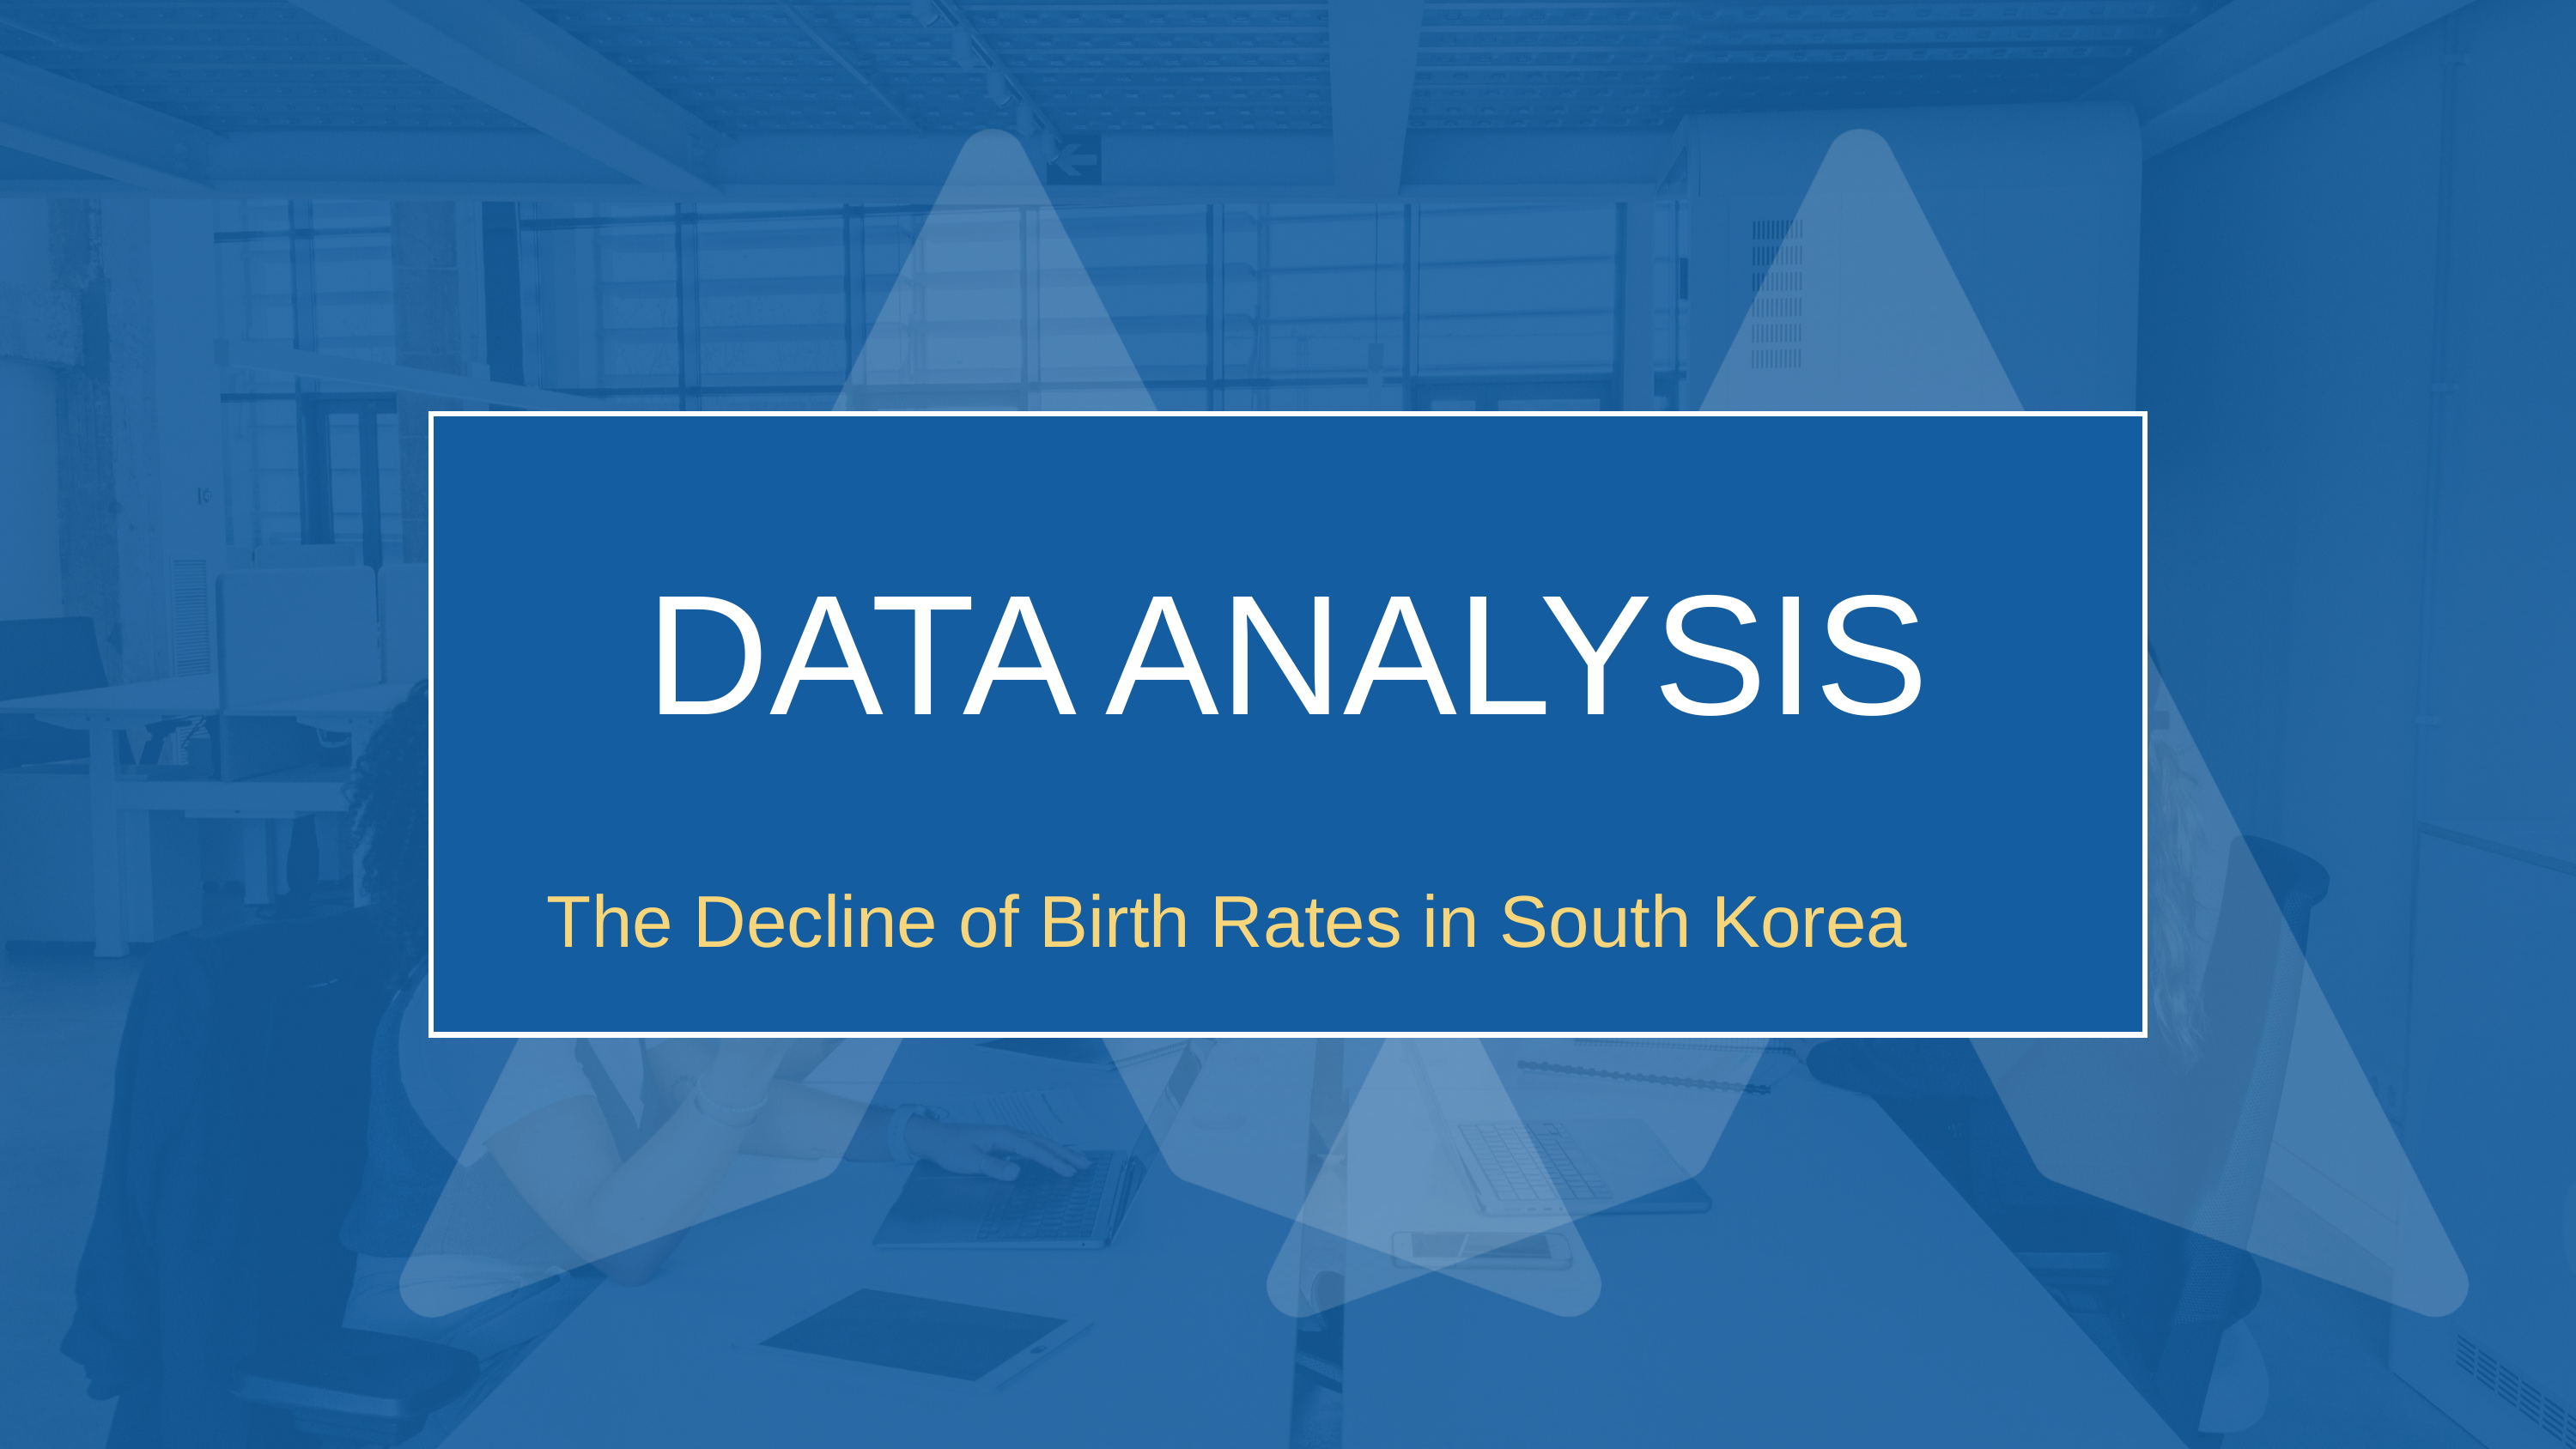

DATA ANALYSIS
The Decline of Birth Rates in South Korea